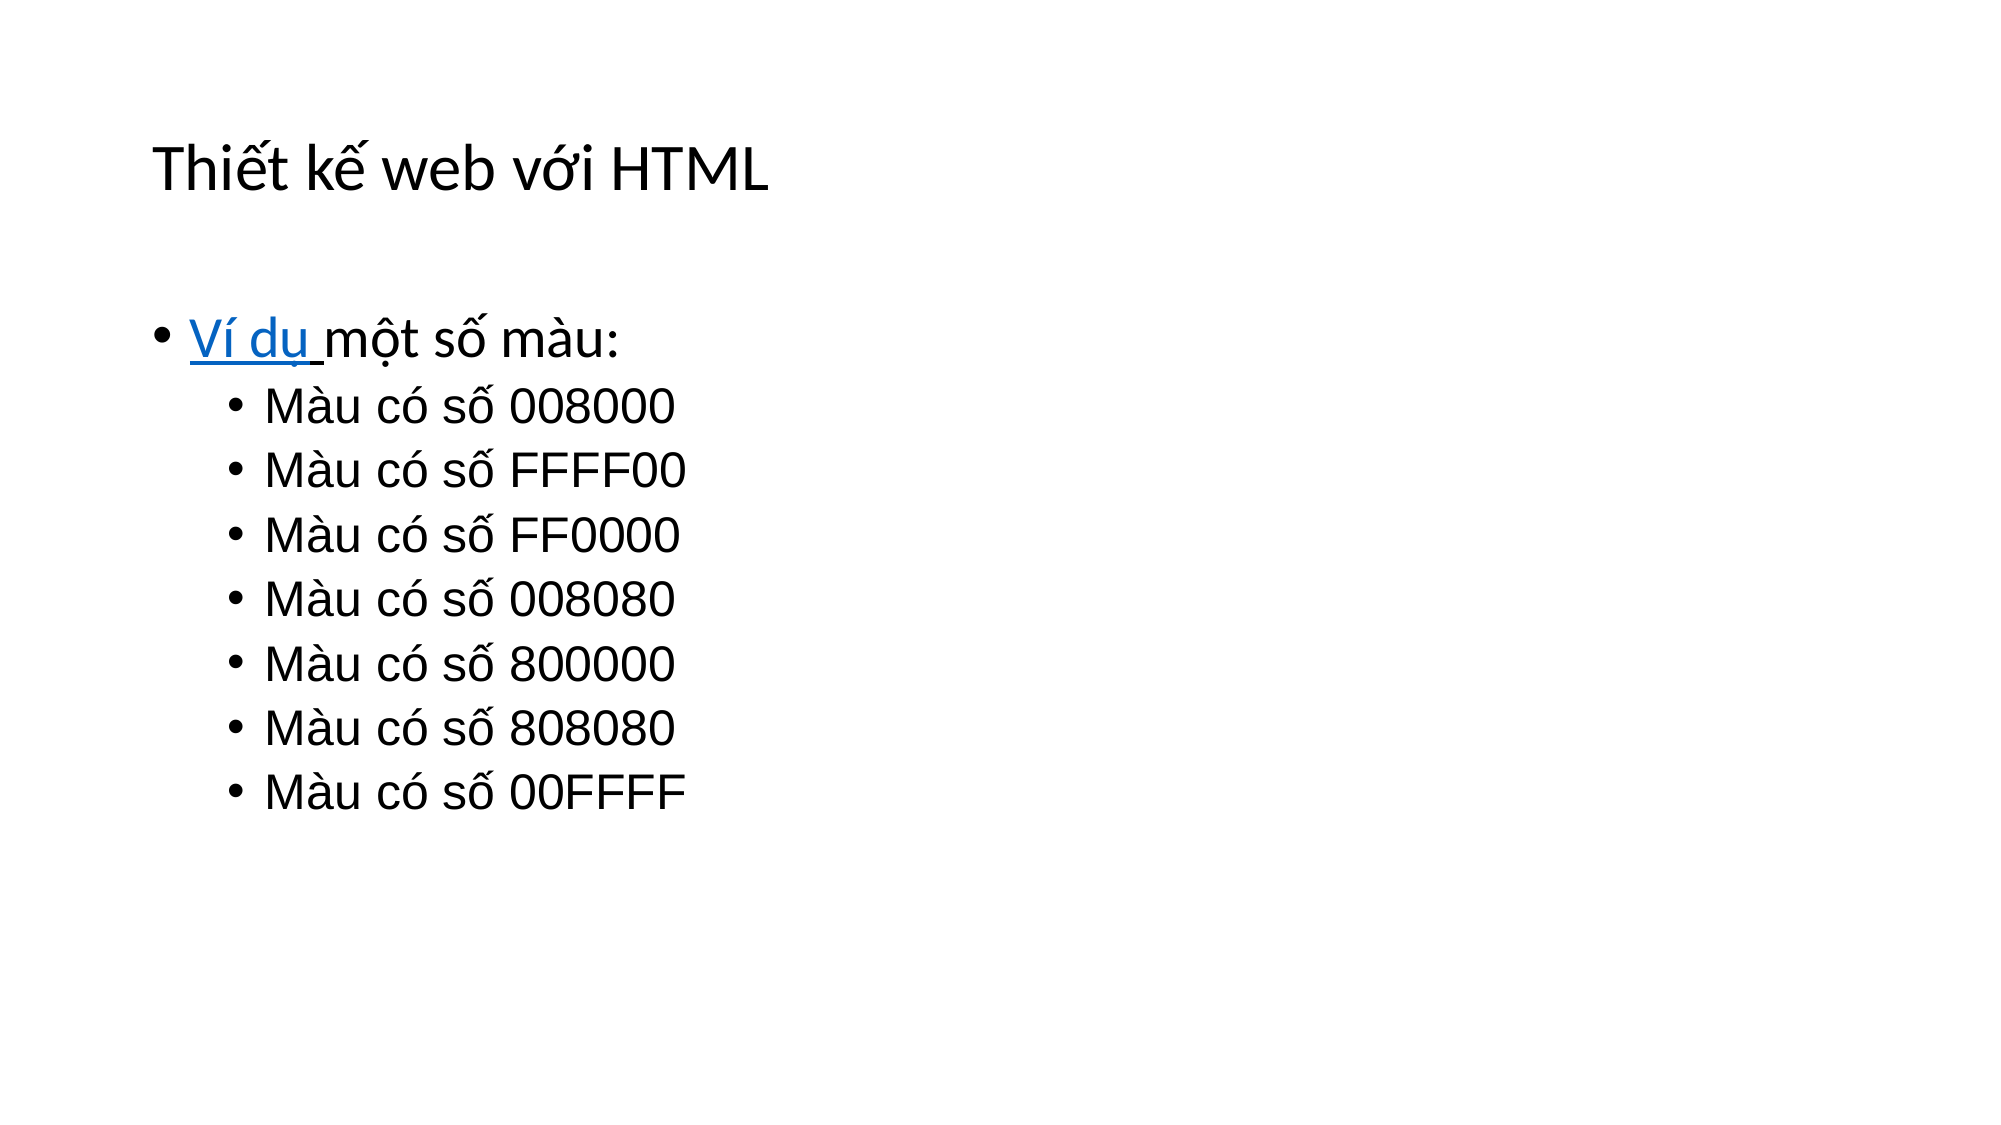

# Thiết kế web với HTML
Ví dụ một số màu:
Màu có số 008000
Màu có số FFFF00
Màu có số FF0000
Màu có số 008080
Màu có số 800000
Màu có số 808080
Màu có số 00FFFF